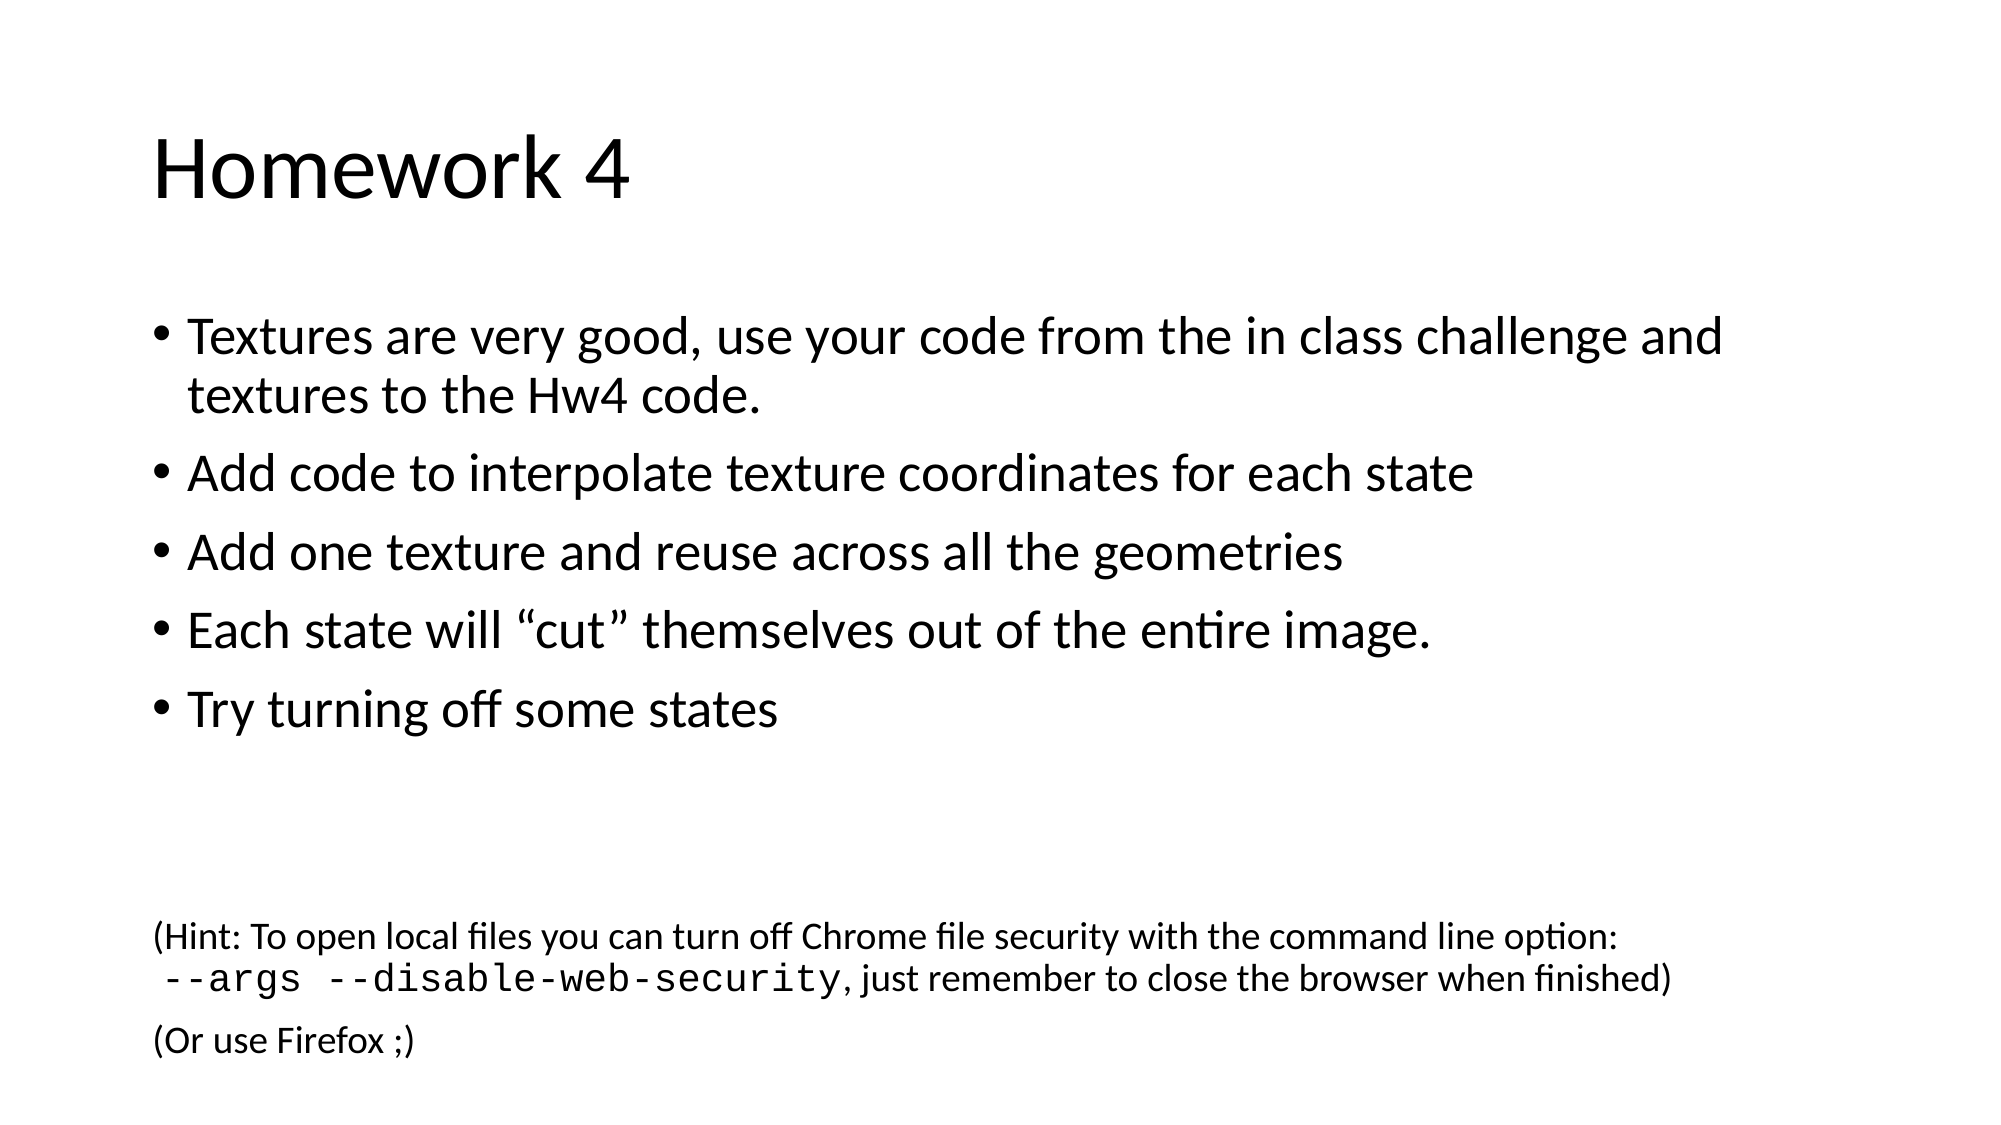

# Homework 4
Textures are very good, use your code from the in class challenge and textures to the Hw4 code.
Add code to interpolate texture coordinates for each state
Add one texture and reuse across all the geometries
Each state will “cut” themselves out of the entire image.
Try turning off some states

(Hint: To open local files you can turn off Chrome file security with the command line option:
 --args --disable-web-security, just remember to close the browser when finished)
(Or use Firefox ;)